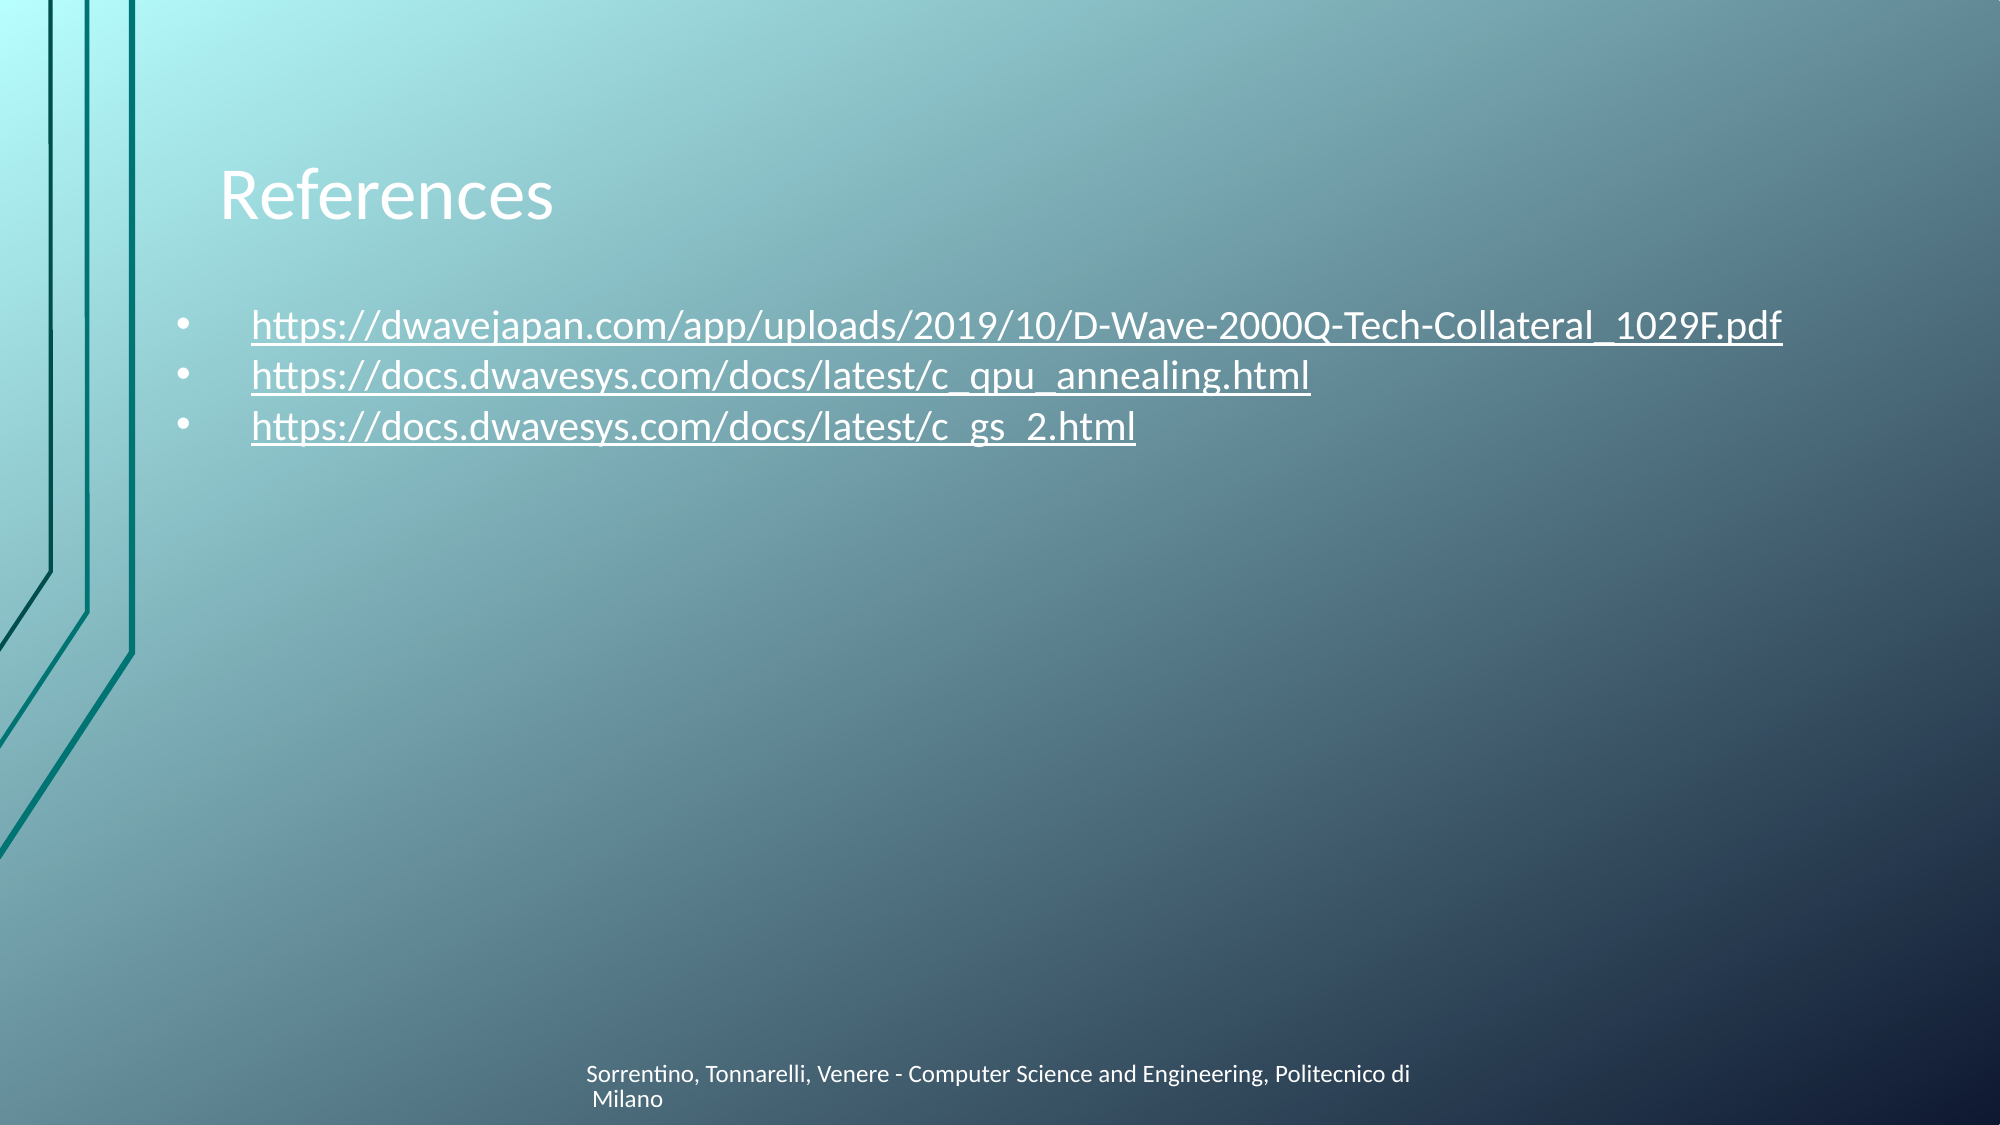

# References
https://dwavejapan.com/app/uploads/2019/10/D-Wave-2000Q-Tech-Collateral_1029F.pdf
https://docs.dwavesys.com/docs/latest/c_qpu_annealing.html
https://docs.dwavesys.com/docs/latest/c_gs_2.html

Sorrentino, Tonnarelli, Venere - Computer Science and Engineering, Politecnico di Milano